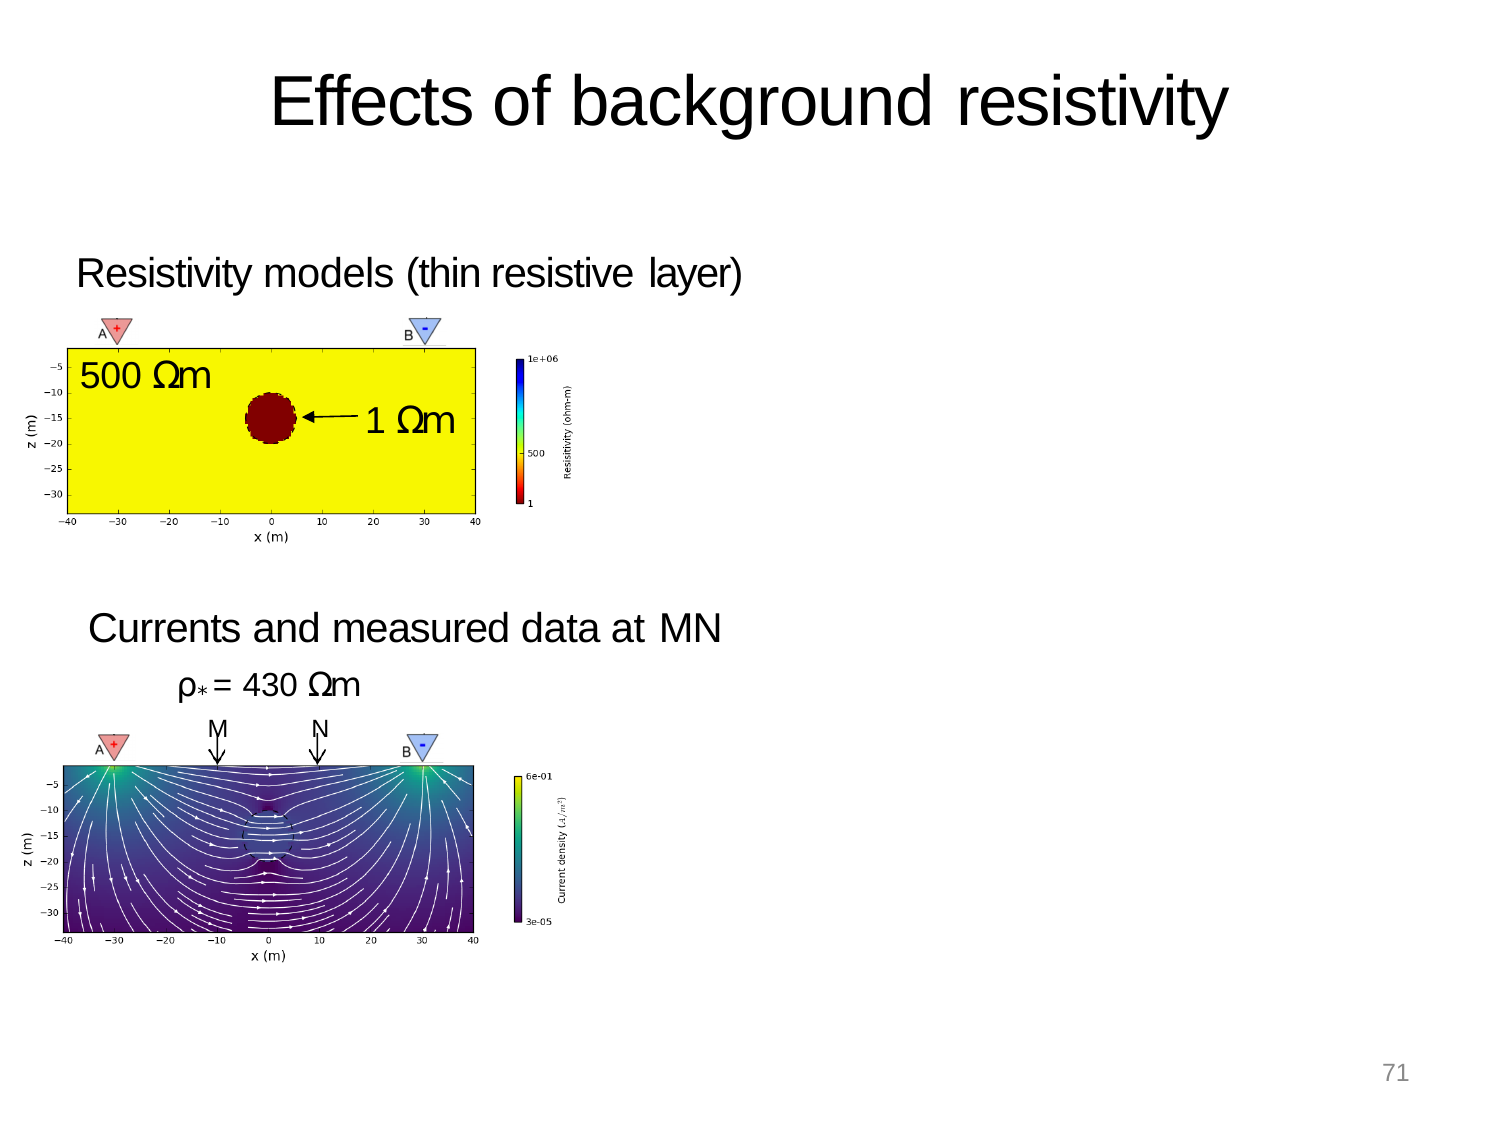

# Effects of background resistivity
Resistivity models (thin resistive layer)

500 Ωm
1 Ωm

Currents and measured data at MN
ρ* = 430 Ωm
M	N

71